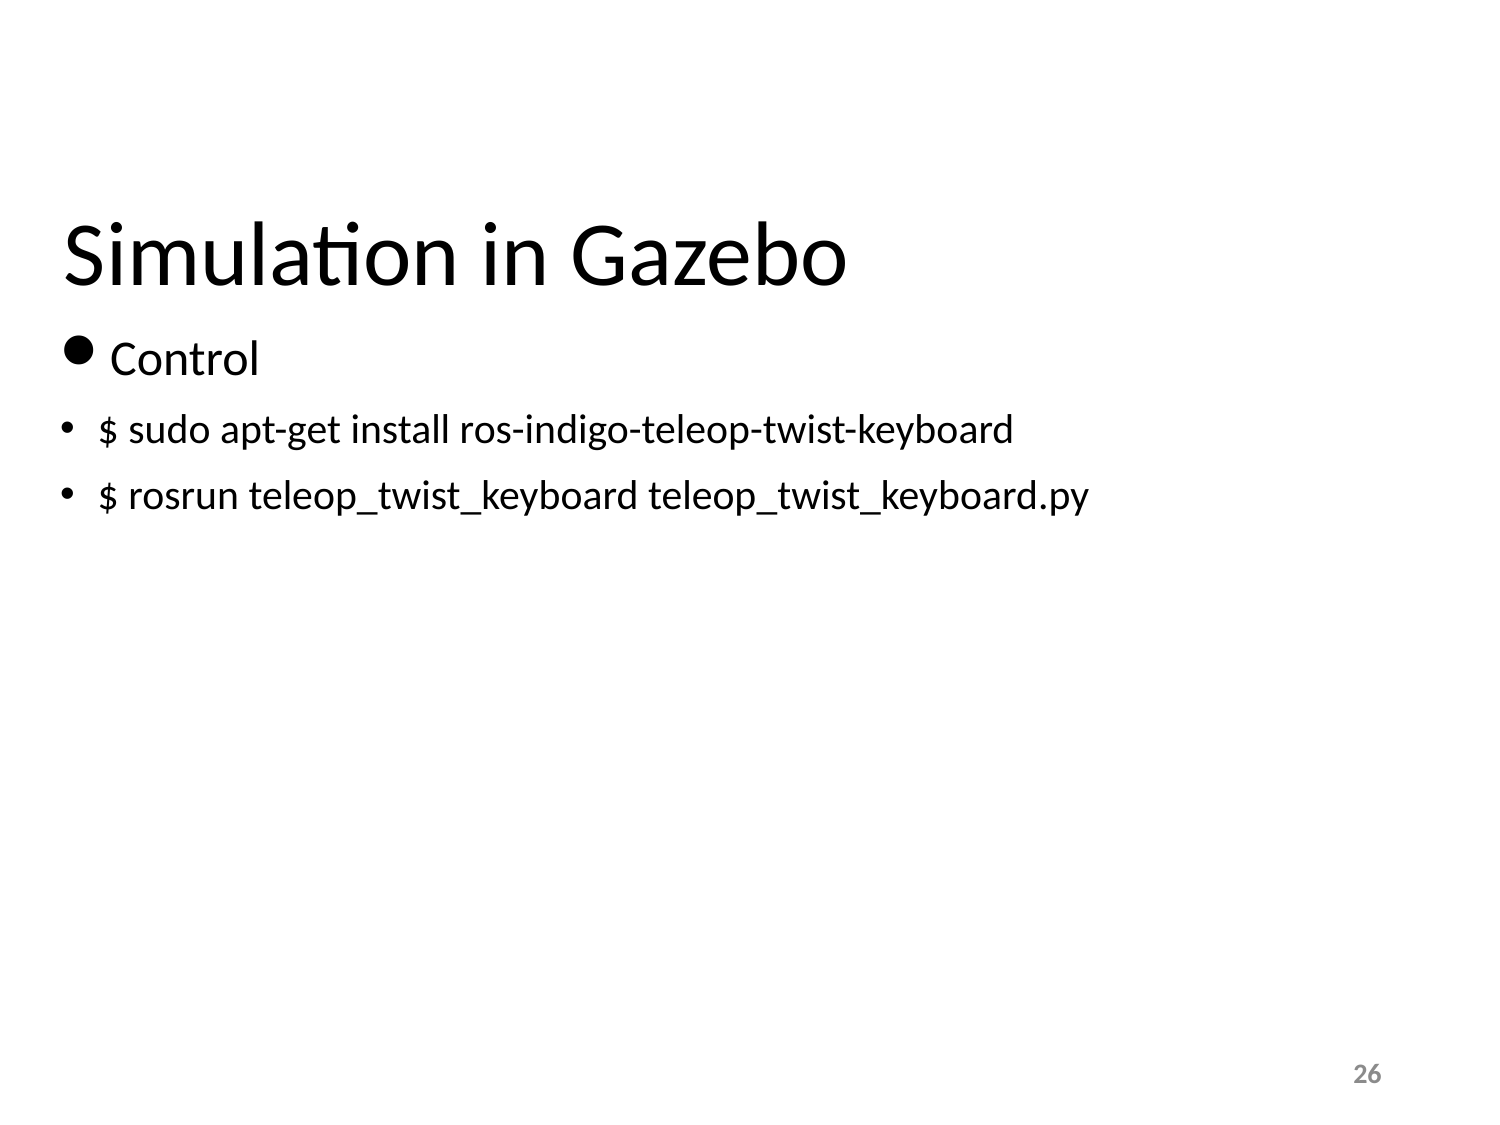

# Simulation in Gazebo
Control
$ sudo apt-get install ros-indigo-teleop-twist-keyboard
$ rosrun teleop_twist_keyboard teleop_twist_keyboard.py
26